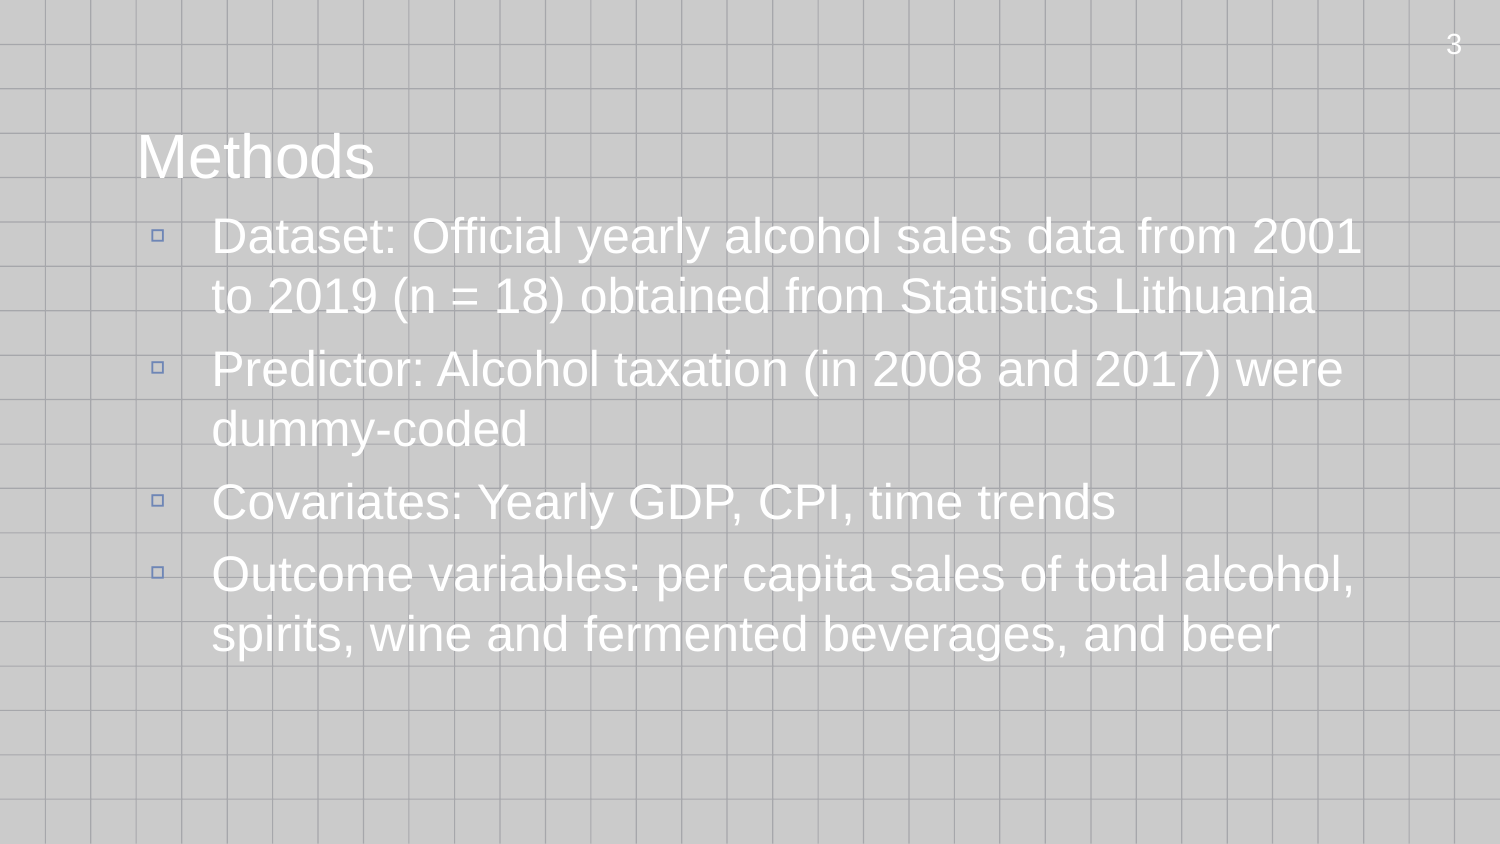

3
# Methods
Dataset: Official yearly alcohol sales data from 2001 to 2019 (n = 18) obtained from Statistics Lithuania
Predictor: Alcohol taxation (in 2008 and 2017) were dummy-coded
Covariates: Yearly GDP, CPI, time trends
Outcome variables: per capita sales of total alcohol, spirits, wine and fermented beverages, and beer